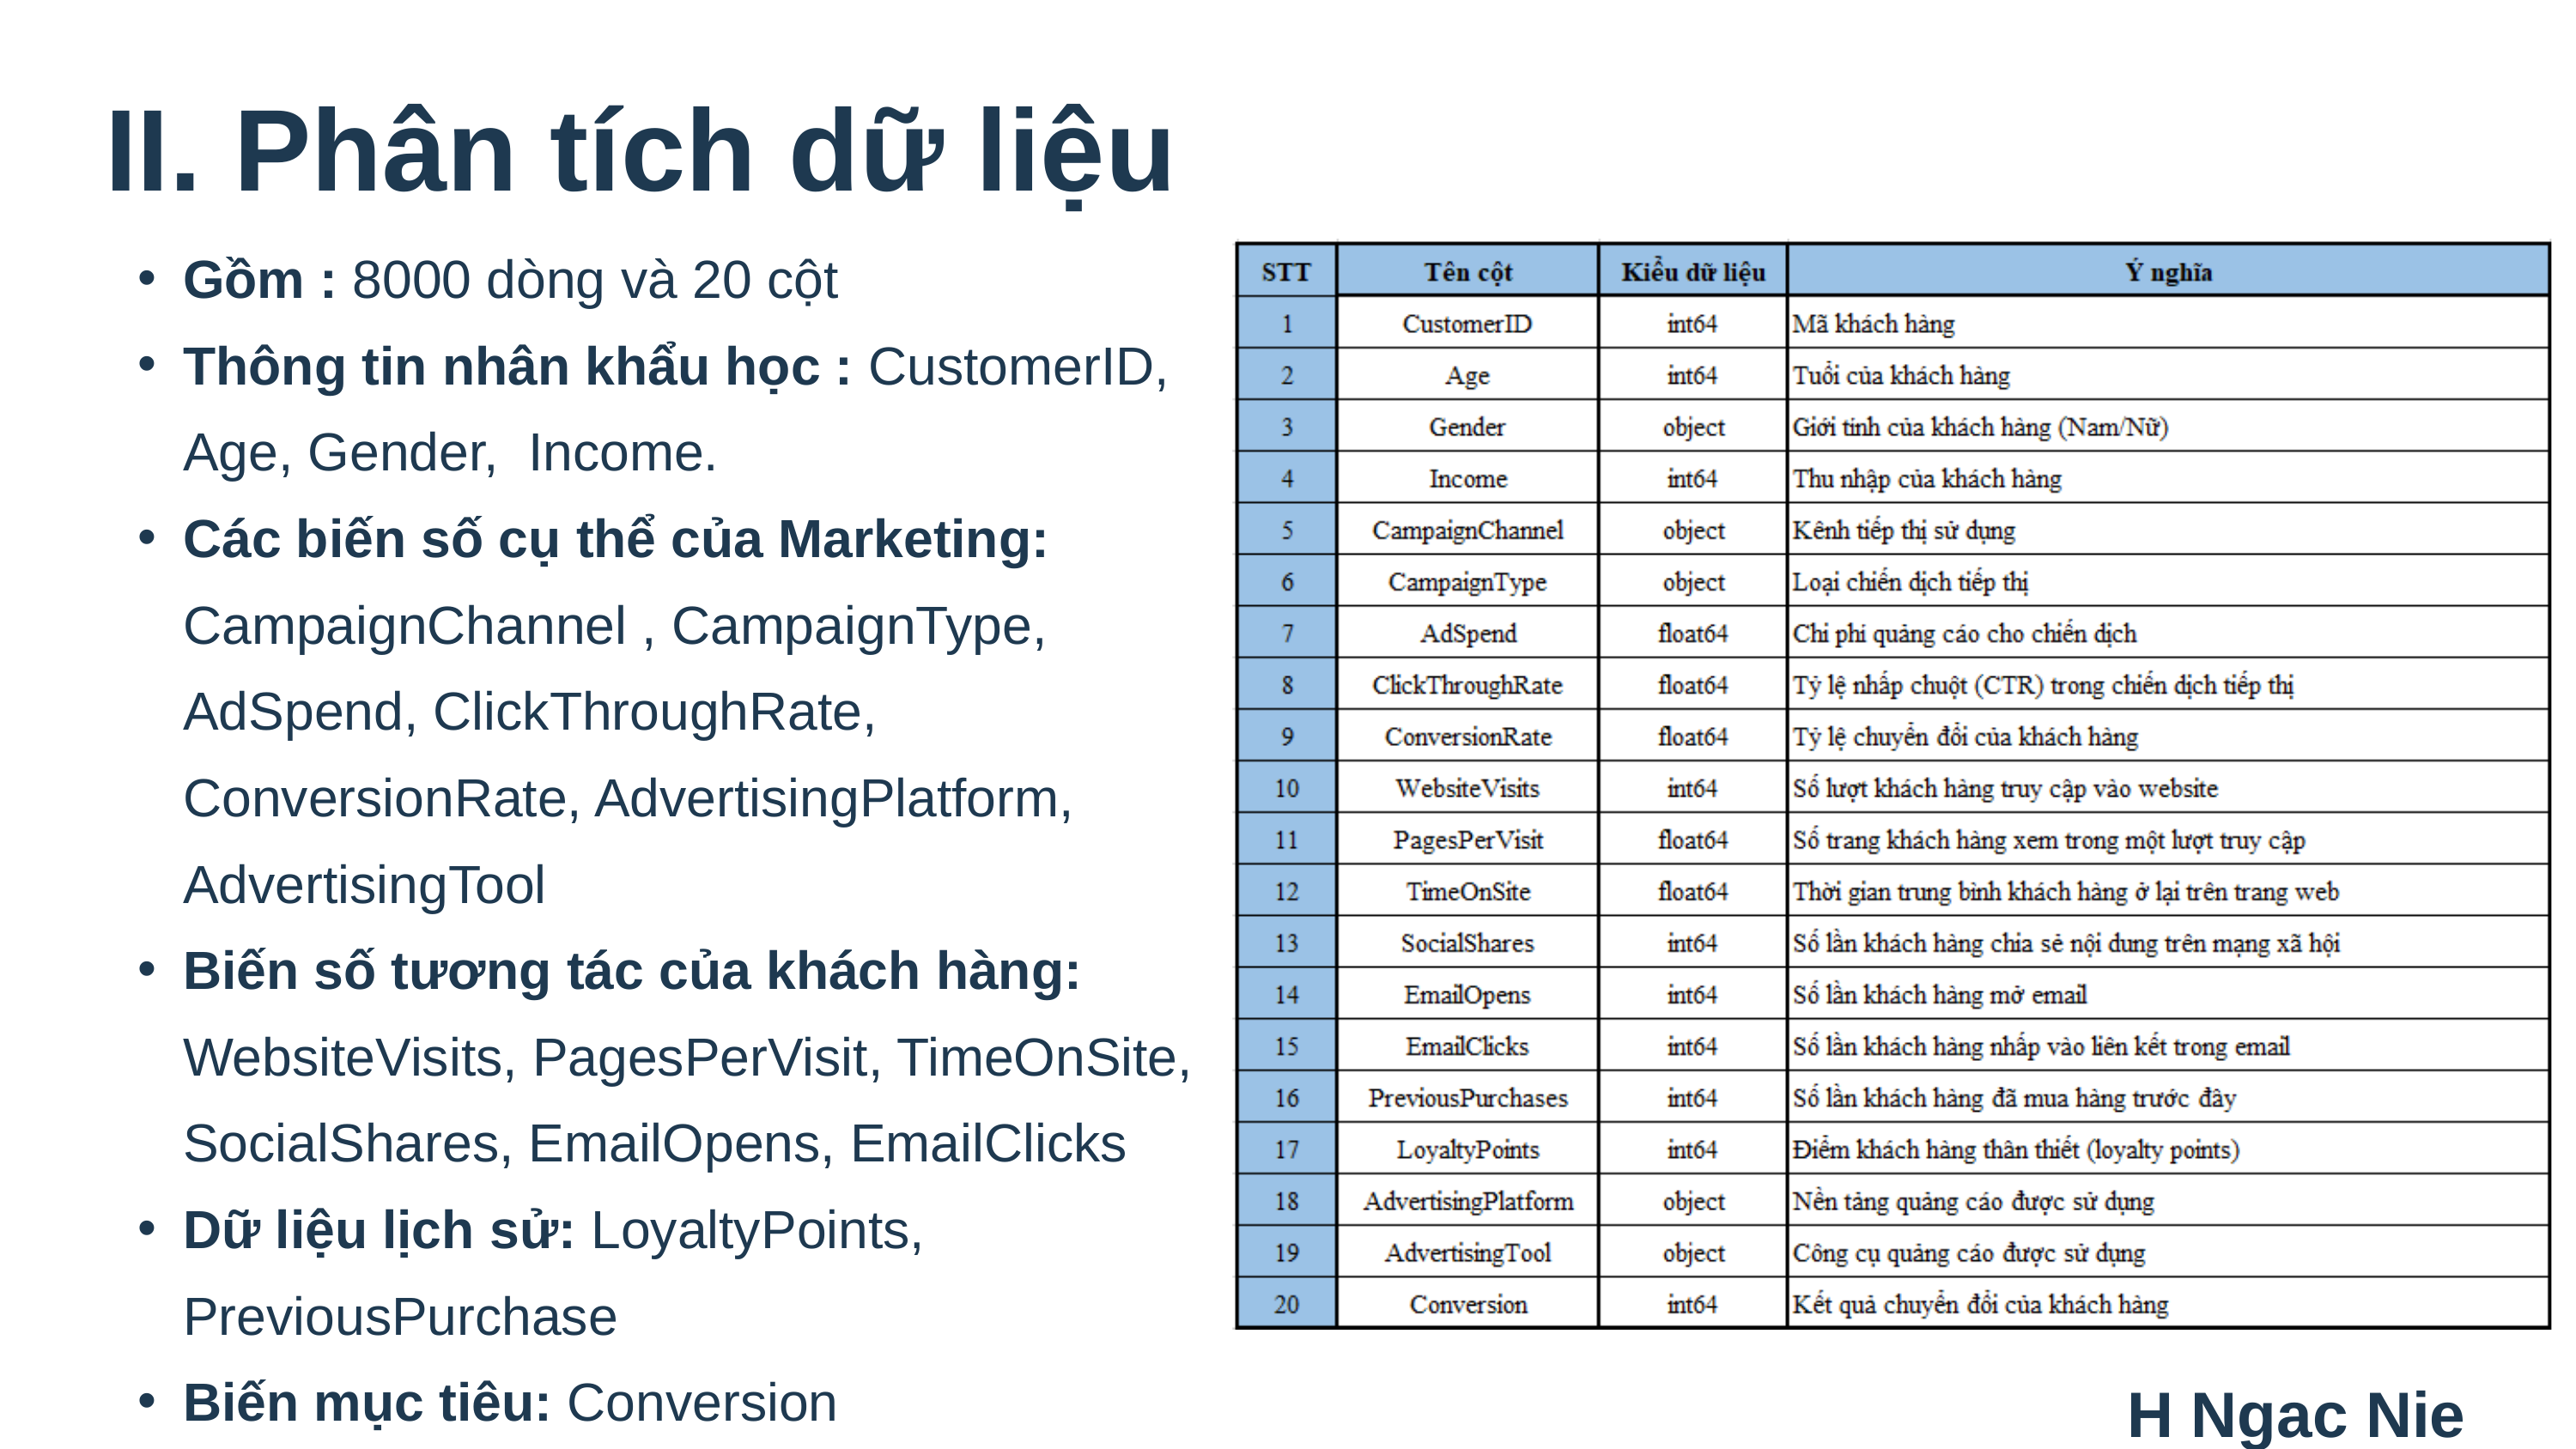

II. Phân tích dữ liệu
Gồm : 8000 dòng và 20 cột
Thông tin nhân khẩu học : CustomerID,  Age, Gender,  Income.
Các biến số cụ thể của Marketing: CampaignChannel , CampaignType, AdSpend, ClickThroughRate, ConversionRate, AdvertisingPlatform, AdvertisingTool
Biến số tương tác của khách hàng: WebsiteVisits, PagesPerVisit, TimeOnSite, SocialShares, EmailOpens, EmailClicks
Dữ liệu lịch sử: LoyaltyPoints, PreviousPurchase
Biến mục tiêu: Conversion

H Ngac Nie